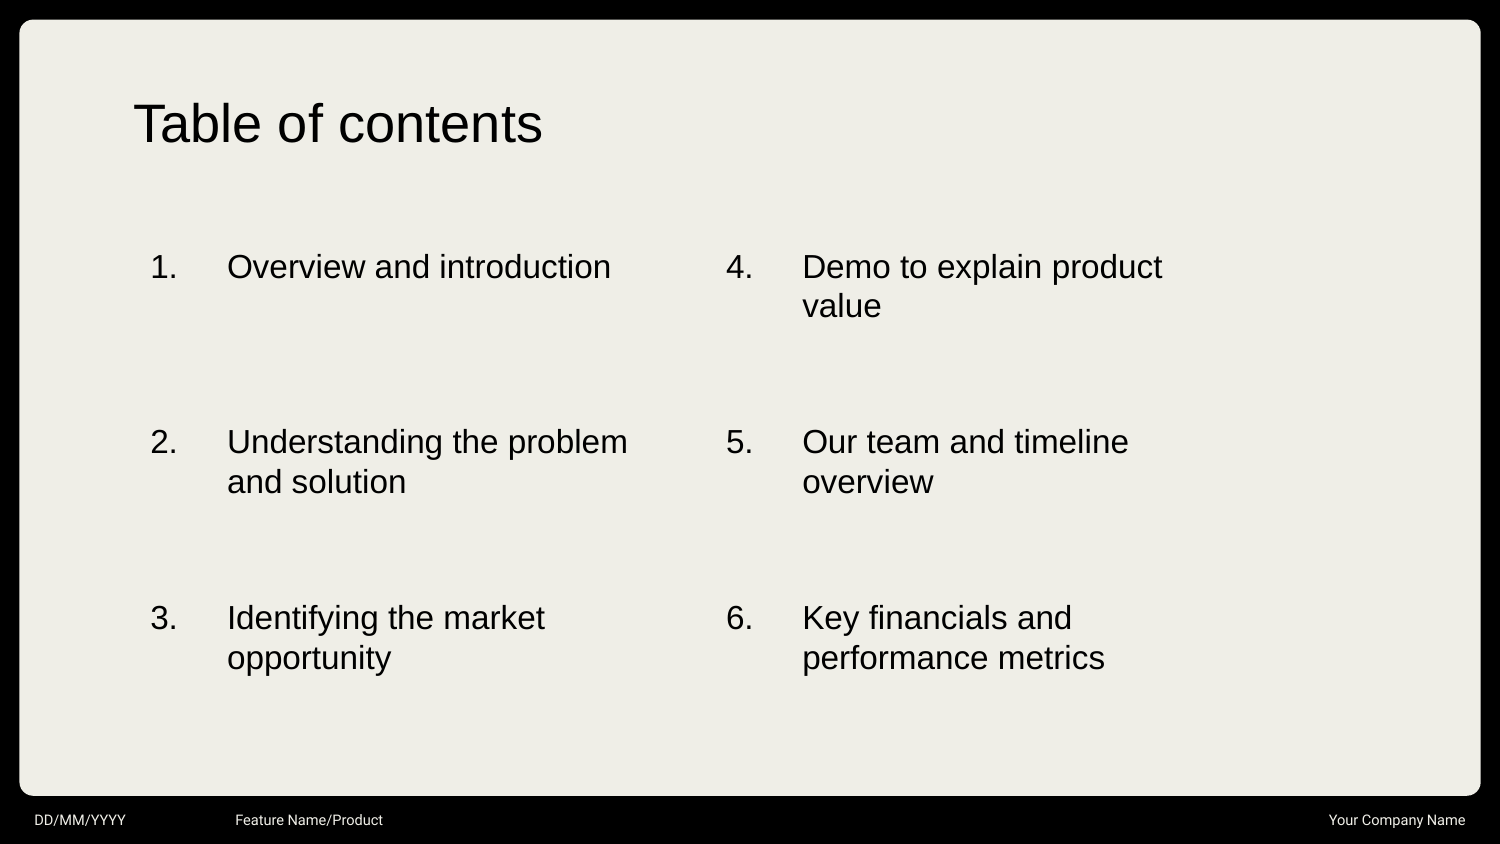

# Table of contents
4.
1.
Overview and introduction
Demo to explain product value
5.
Our team and timeline overview
Understanding the problem and solution
2.
6.
Key financials and performance metrics
Identifying the market opportunity
3.
DD/MM/YYYY
Feature Name/Product
Your Company Name